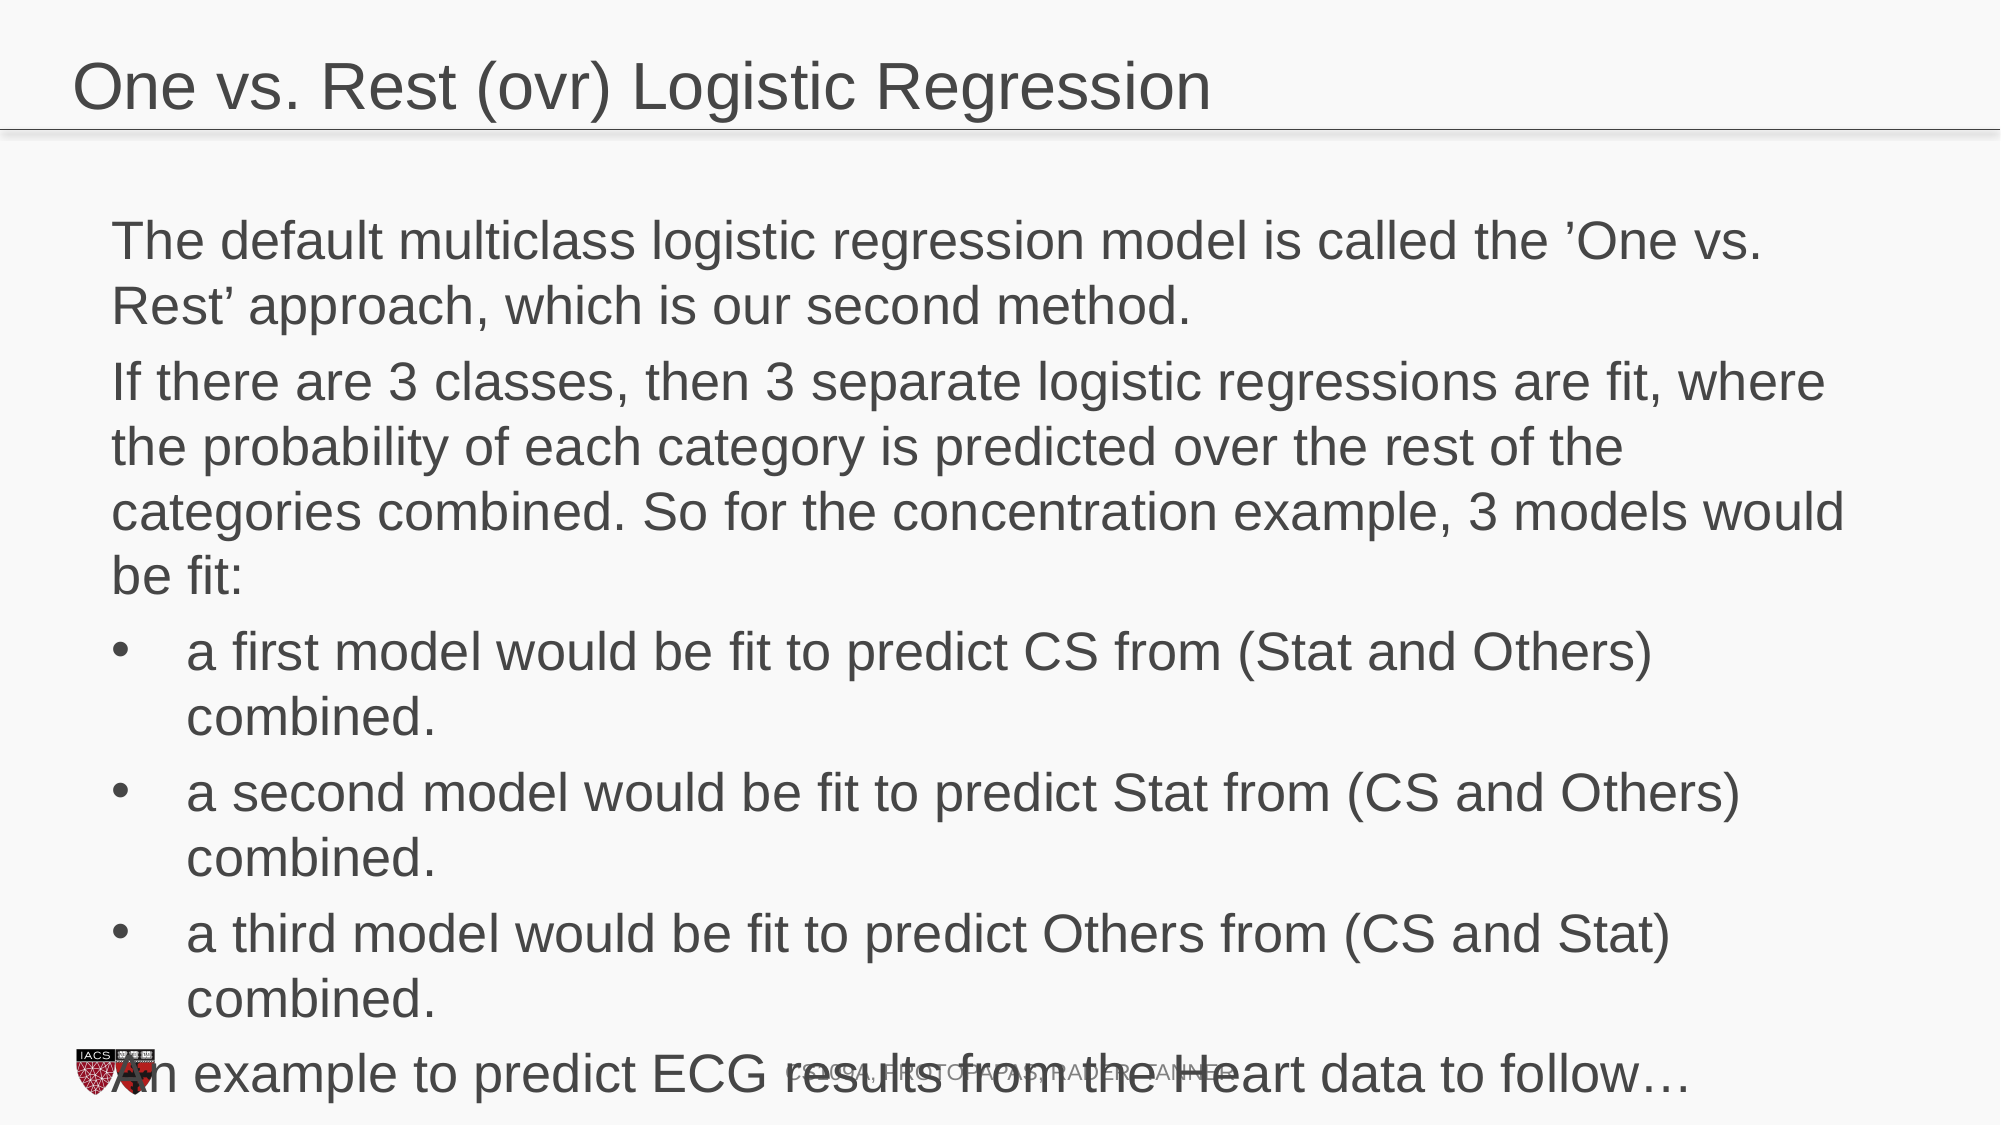

# One vs. Rest (ovr) Logistic Regression
The default multiclass logistic regression model is called the ’One vs. Rest’ approach, which is our second method.
If there are 3 classes, then 3 separate logistic regressions are fit, where the probability of each category is predicted over the rest of the categories combined. So for the concentration example, 3 models would be fit:
a first model would be fit to predict CS from (Stat and Others) combined.
a second model would be fit to predict Stat from (CS and Others) combined.
a third model would be fit to predict Others from (CS and Stat) combined.
An example to predict ECG results from the Heart data to follow…